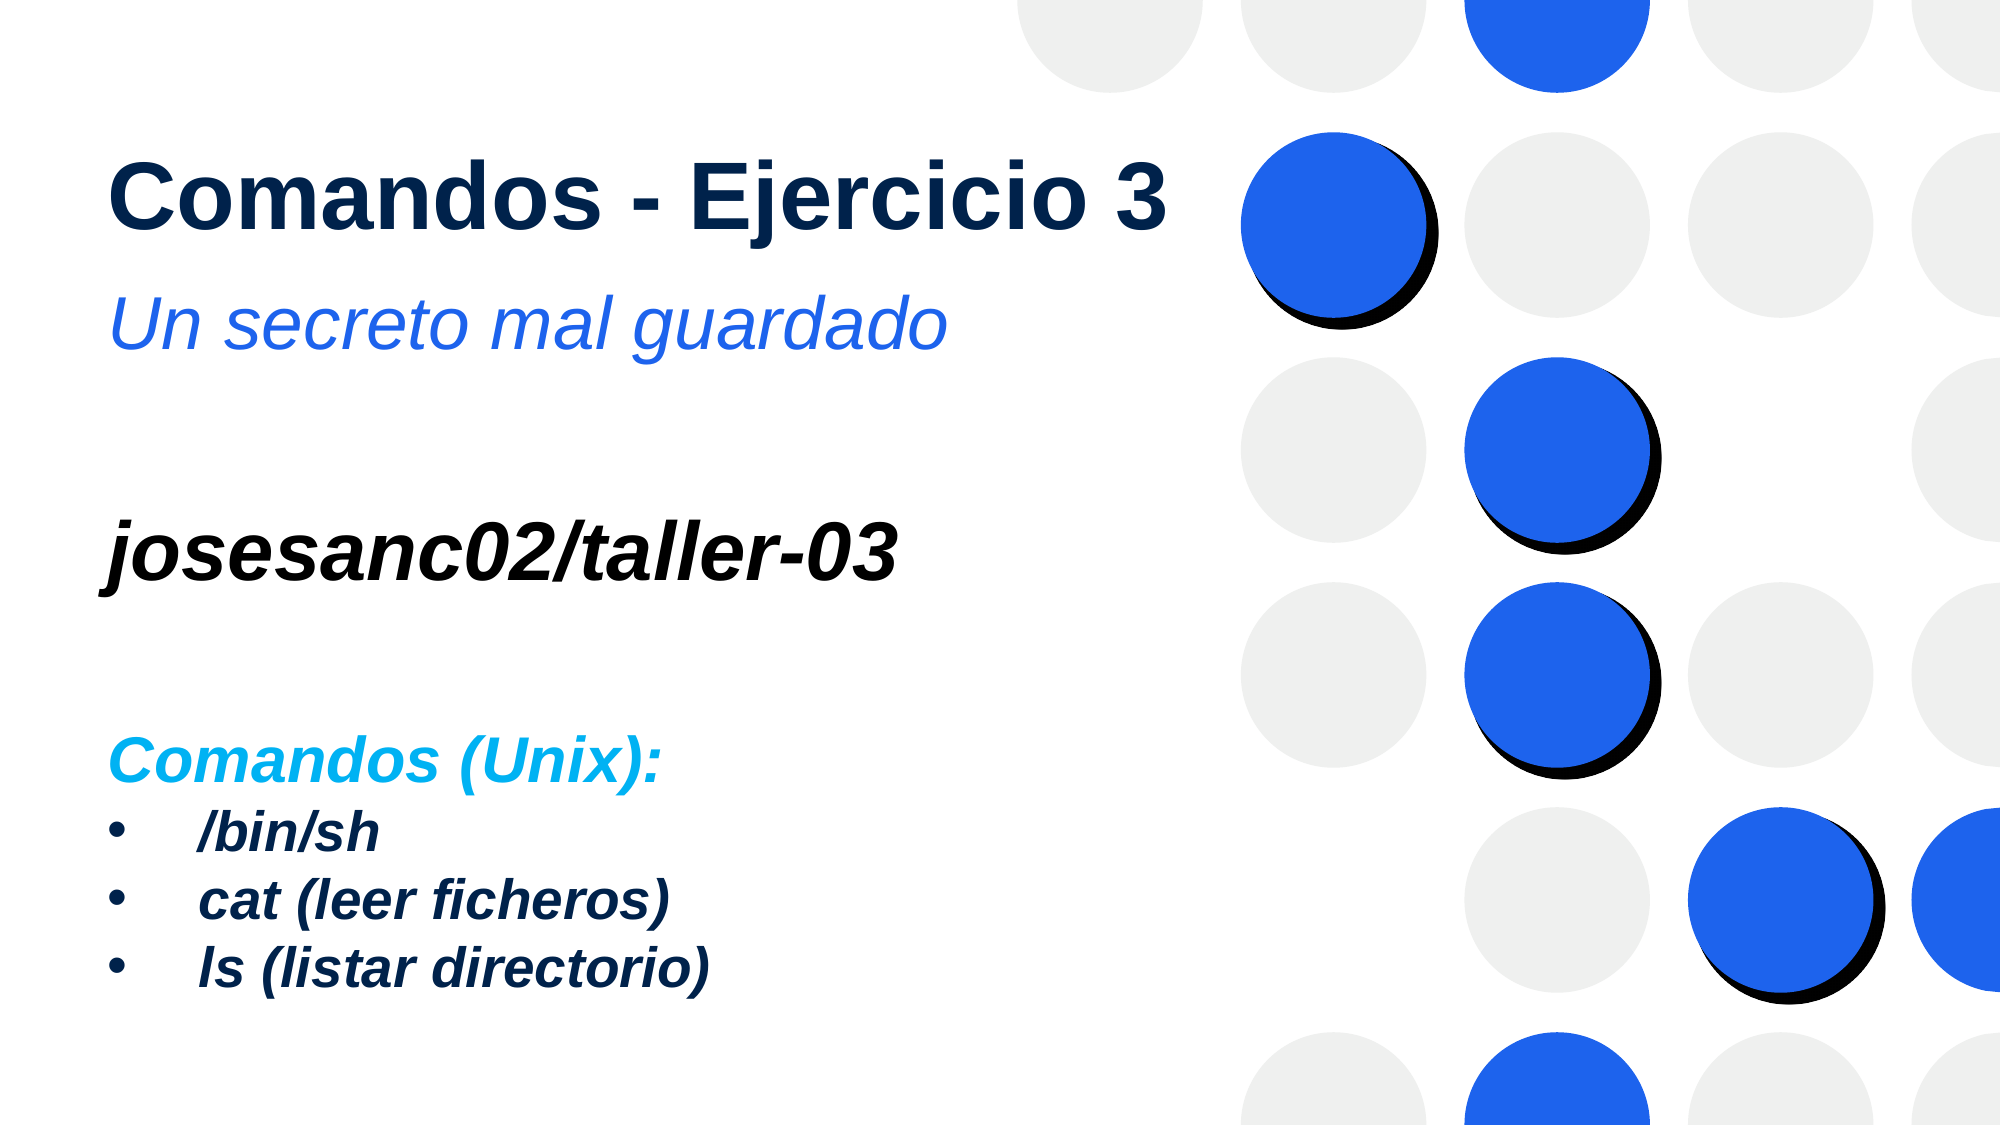

# Comandos - Ejercicio 3
Un secreto mal guardado
josesanc02/taller-03
Comandos (Unix):
/bin/sh
cat (leer ficheros)
ls (listar directorio)